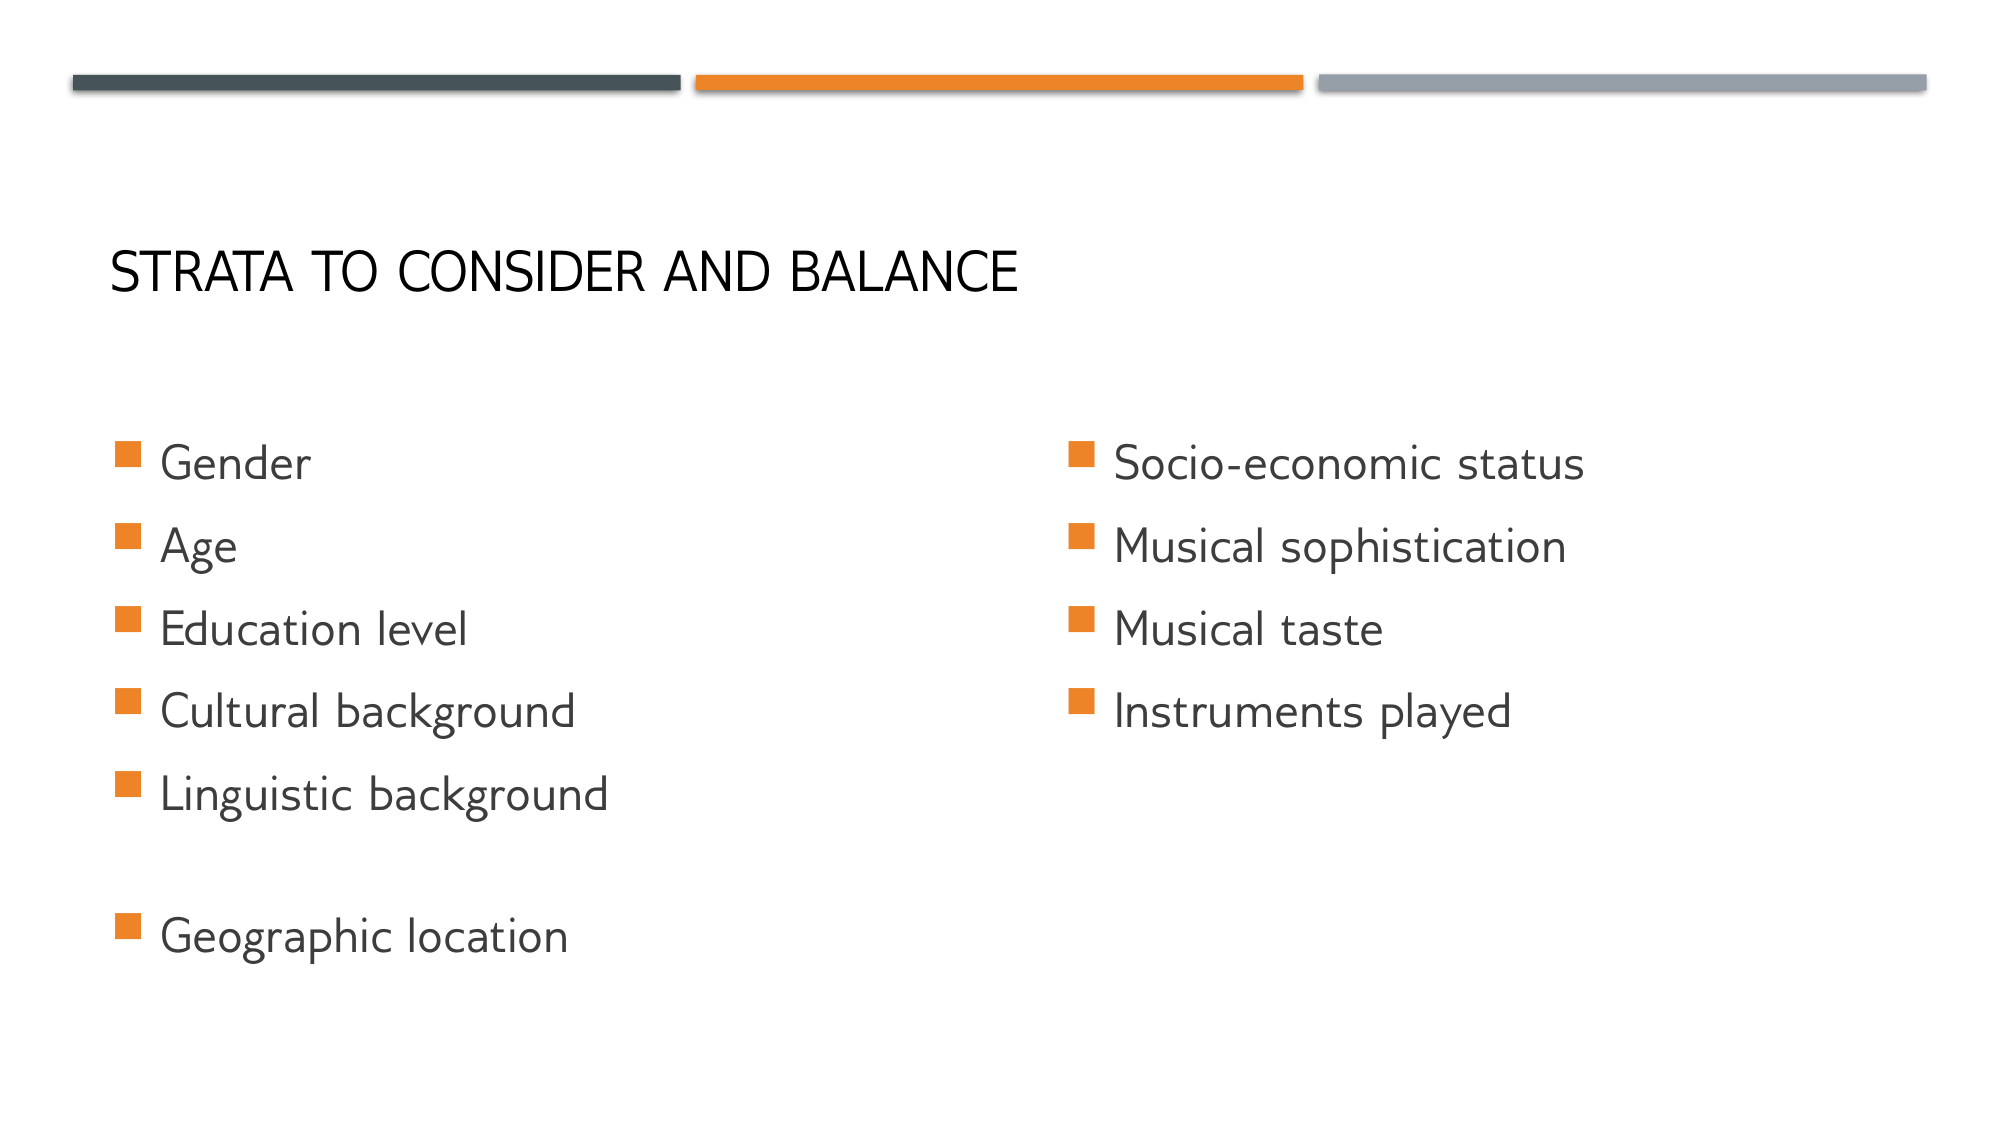

# Strata to Consider and Balance
Gender
Age
Education level
Cultural background
Linguistic background
Geographic location
Socio-economic status
Musical sophistication
Musical taste
Instruments played